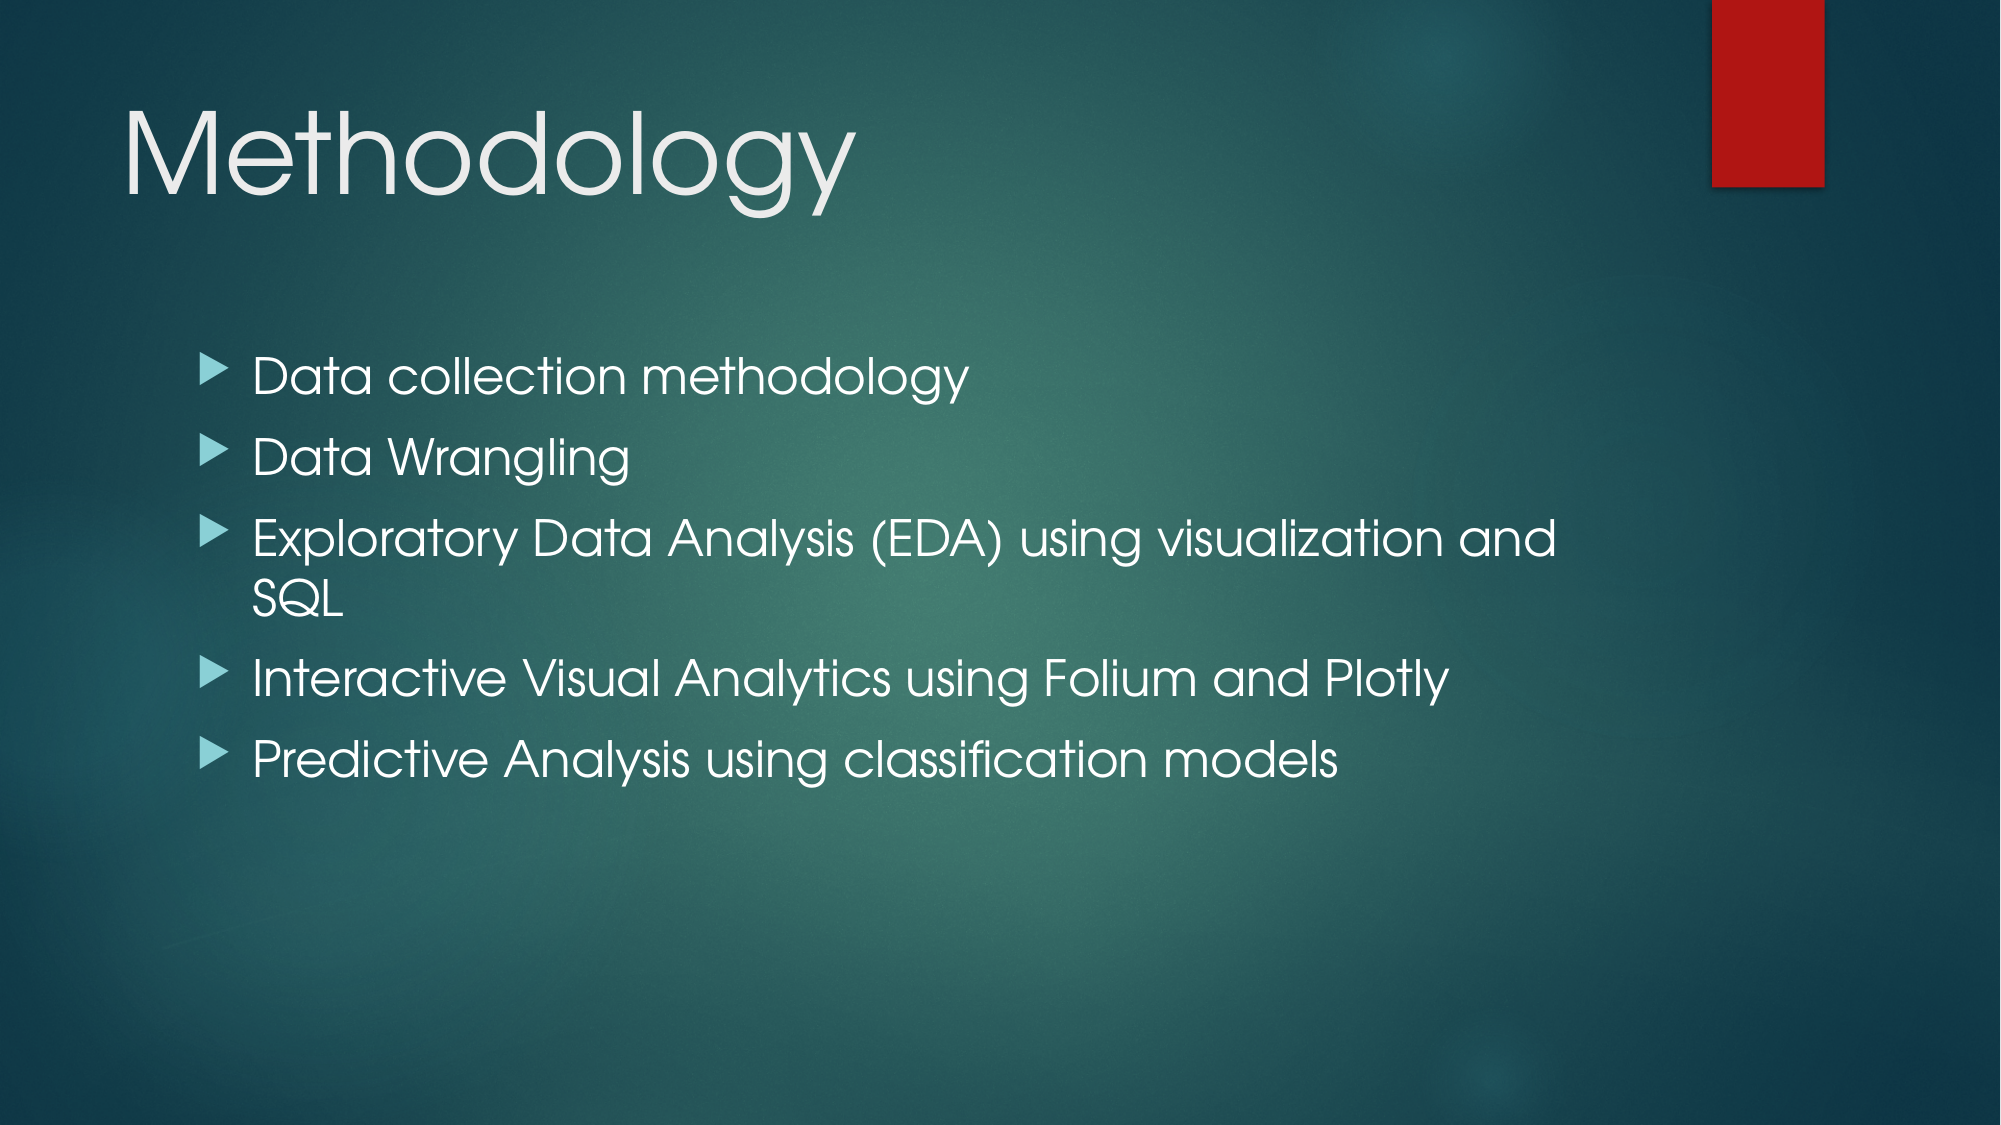

# Methodology
Data collection methodology
Data Wrangling
Exploratory Data Analysis (EDA) using visualization and SQL
Interactive Visual Analytics using Folium and Plotly
Predictive Analysis using classification models